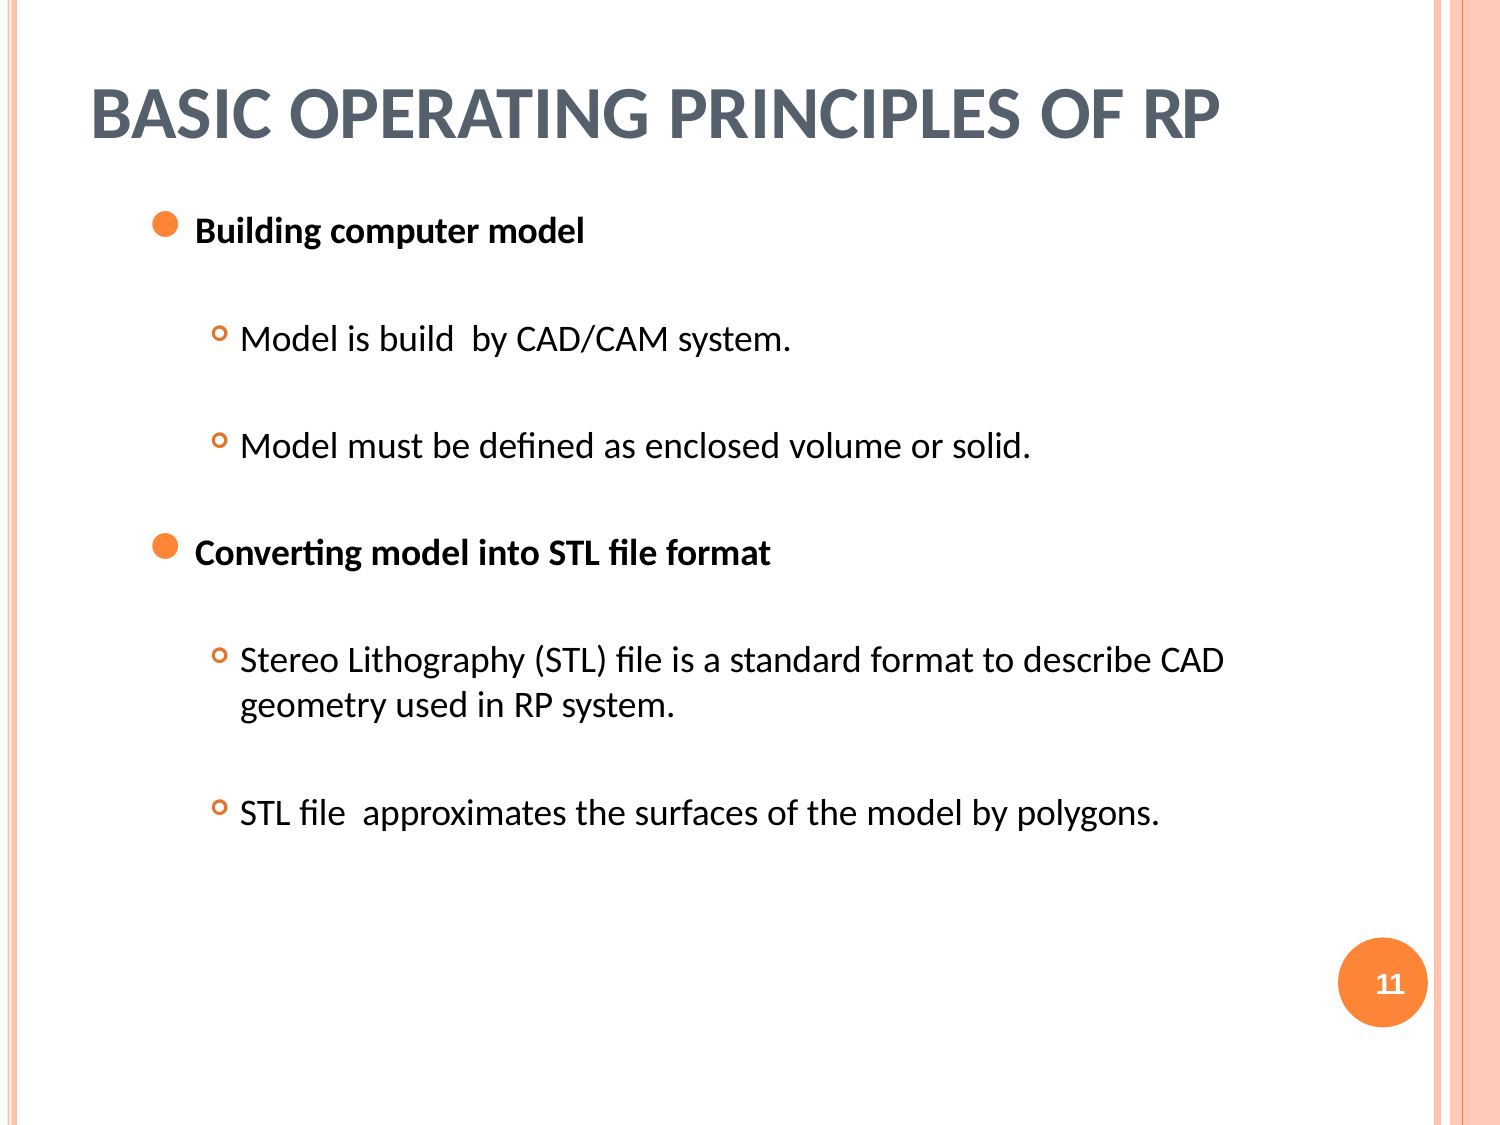

# Basic operating principles of RP
Building computer model

Model is build by CAD/CAM system.

Model must be defined as enclosed volume or solid.

Converting model into STL file format

Stereo Lithography (STL) file is a standard format to describe CAD geometry used in RP system.

STL file approximates the surfaces of the model by polygons.
11